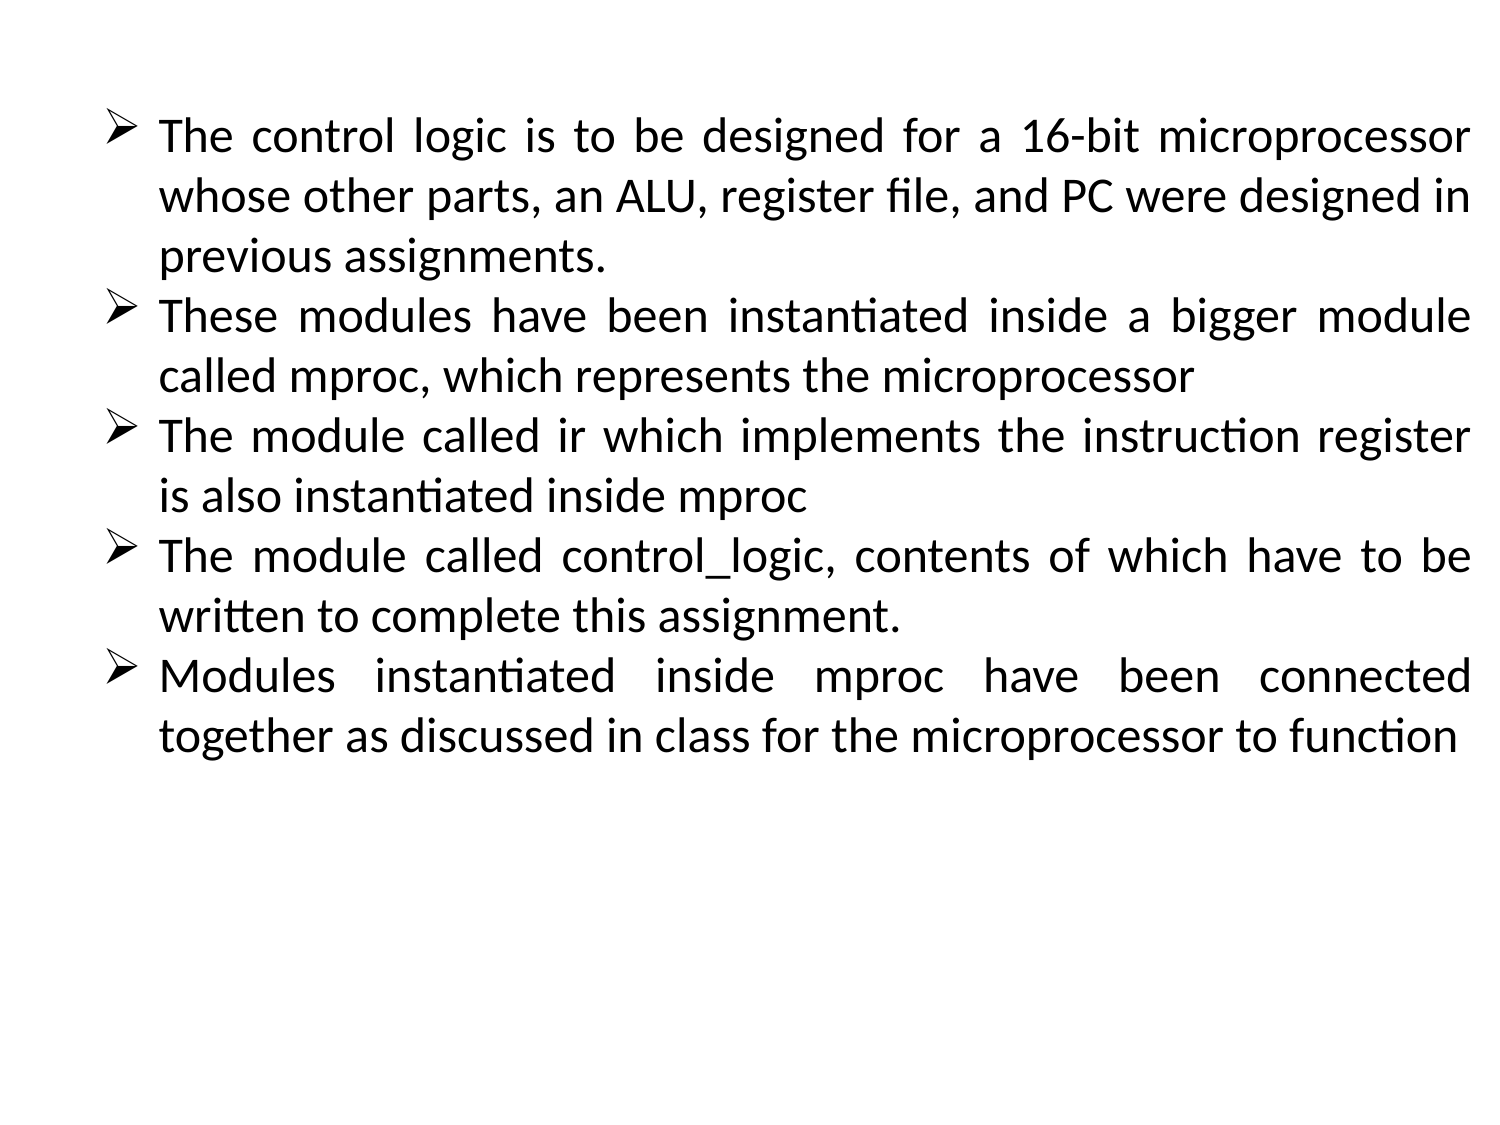

The control logic is to be designed for a 16-bit microprocessor whose other parts, an ALU, register file, and PC were designed in previous assignments.
These modules have been instantiated inside a bigger module called mproc, which represents the microprocessor
The module called ir which implements the instruction register is also instantiated inside mproc
The module called control_logic, contents of which have to be written to complete this assignment.
Modules instantiated inside mproc have been connected together as discussed in class for the microprocessor to function